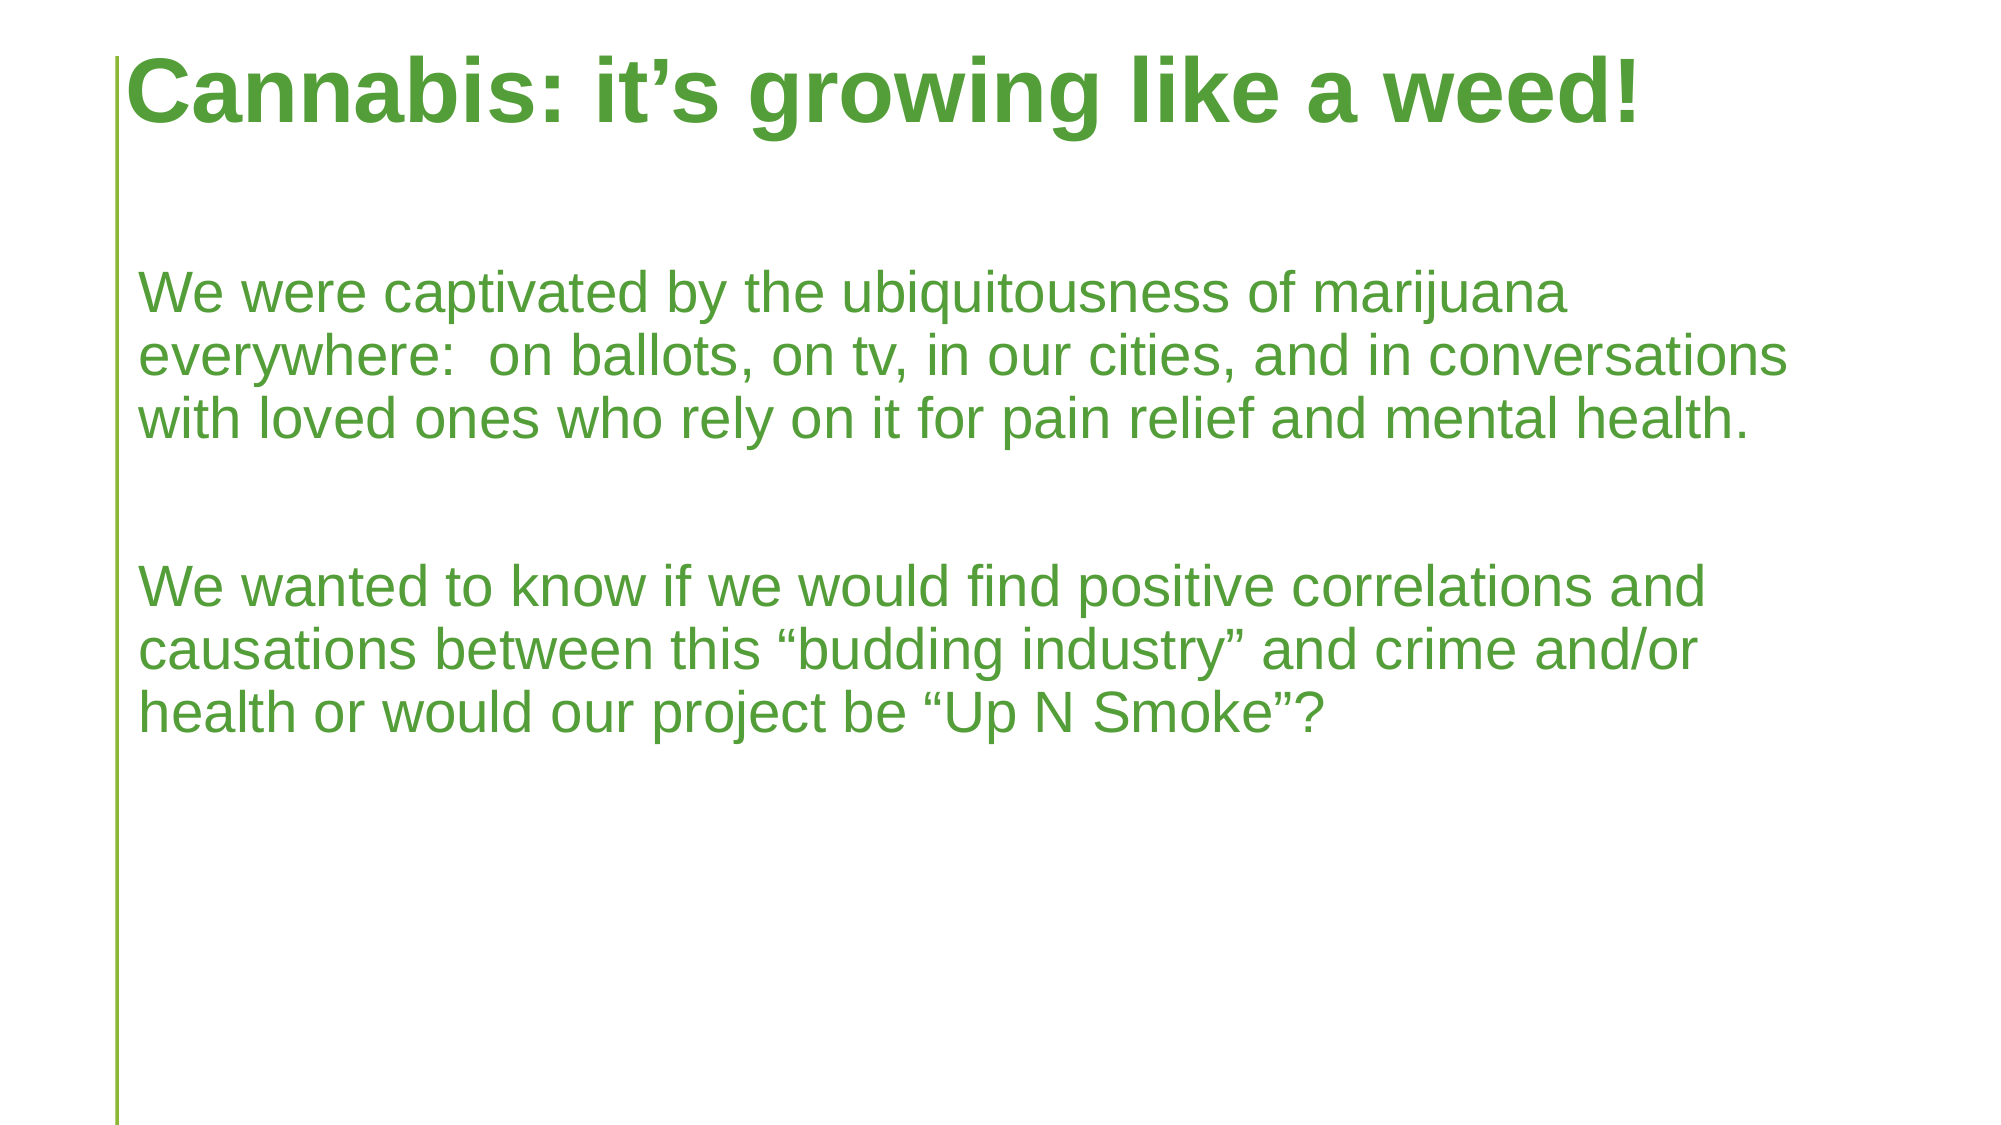

# Cannabis: it’s growing like a weed!
We were captivated by the ubiquitousness of marijuana everywhere:  on ballots, on tv, in our cities, and in conversations with loved ones who rely on it for pain relief and mental health.

We wanted to know if we would find positive correlations and causations between this “budding industry” and crime and/or health or would our project be “Up N Smoke”?